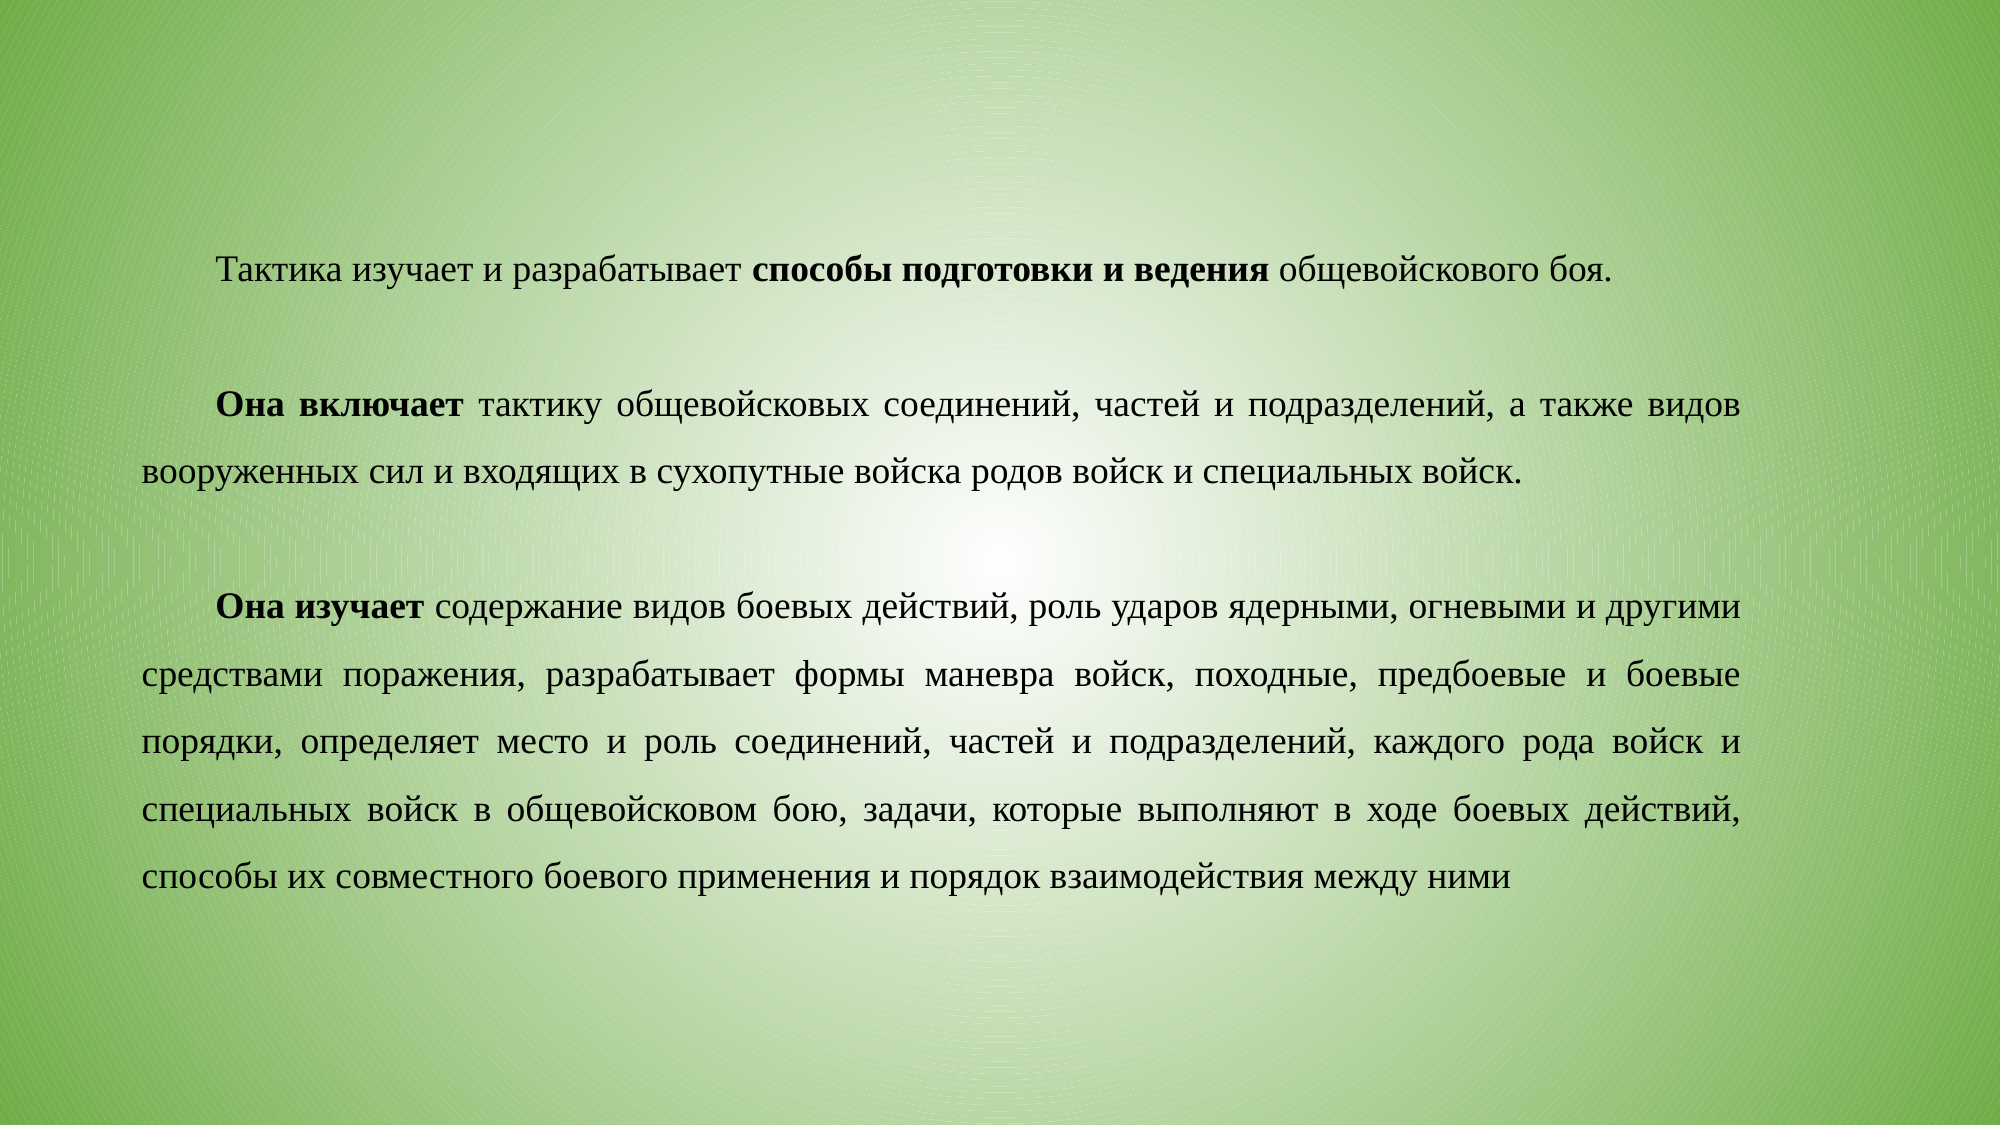

Тактика изучает и разрабатывает способы подготовки и ведения общевойскового боя.

Она включает тактику общевойсковых соединений, частей и подразделений, а также видов вооруженных сил и входящих в сухопутные войска родов войск и специальных войск.

Она изучает содержание видов боевых действий, роль ударов ядерными, огневыми и другими средствами поражения, разрабатывает формы маневра войск, походные, предбоевые и боевые порядки, определяет место и роль соединений, частей и подразделений, каждого рода войск и специальных войск в общевойсковом бою, задачи, которые выполняют в ходе боевых действий, способы их совместного боевого применения и порядок взаимодействия между ними